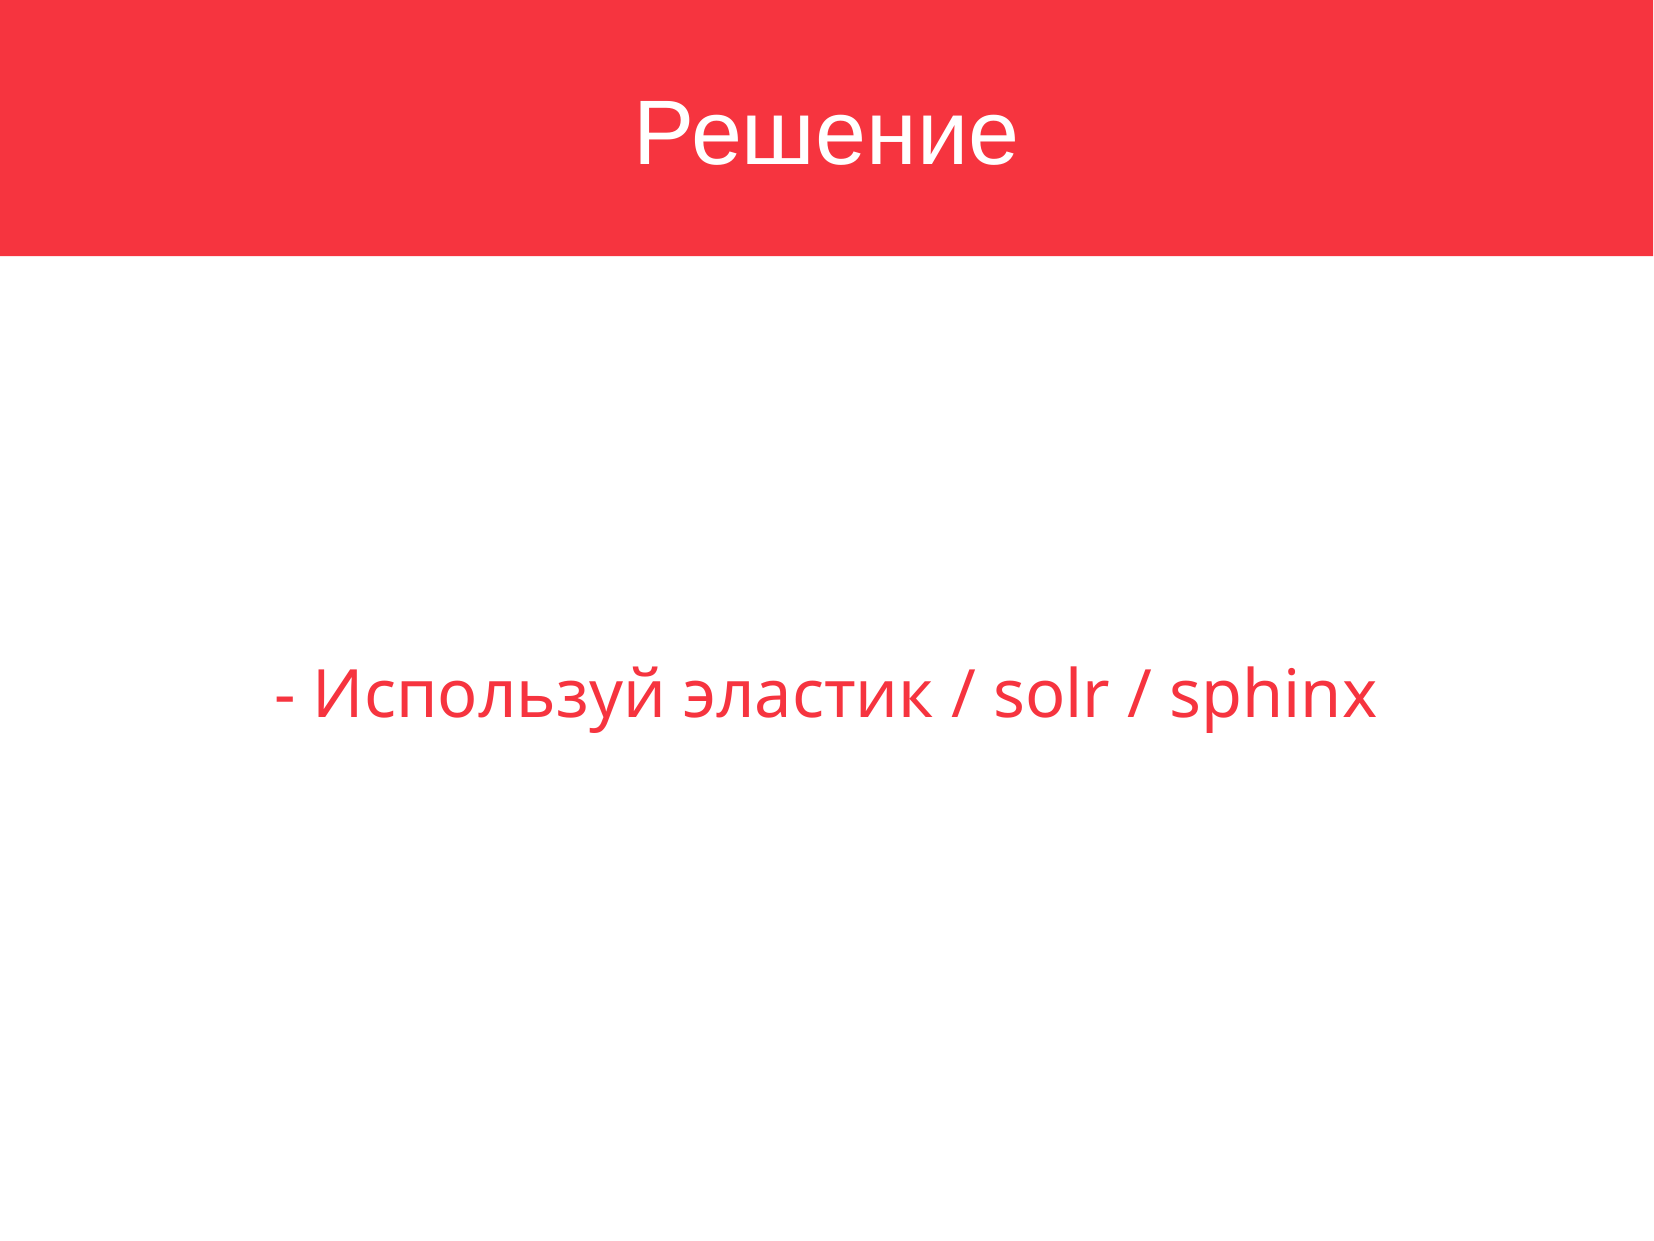

Решение
- Используй эластик / solr / sphinx